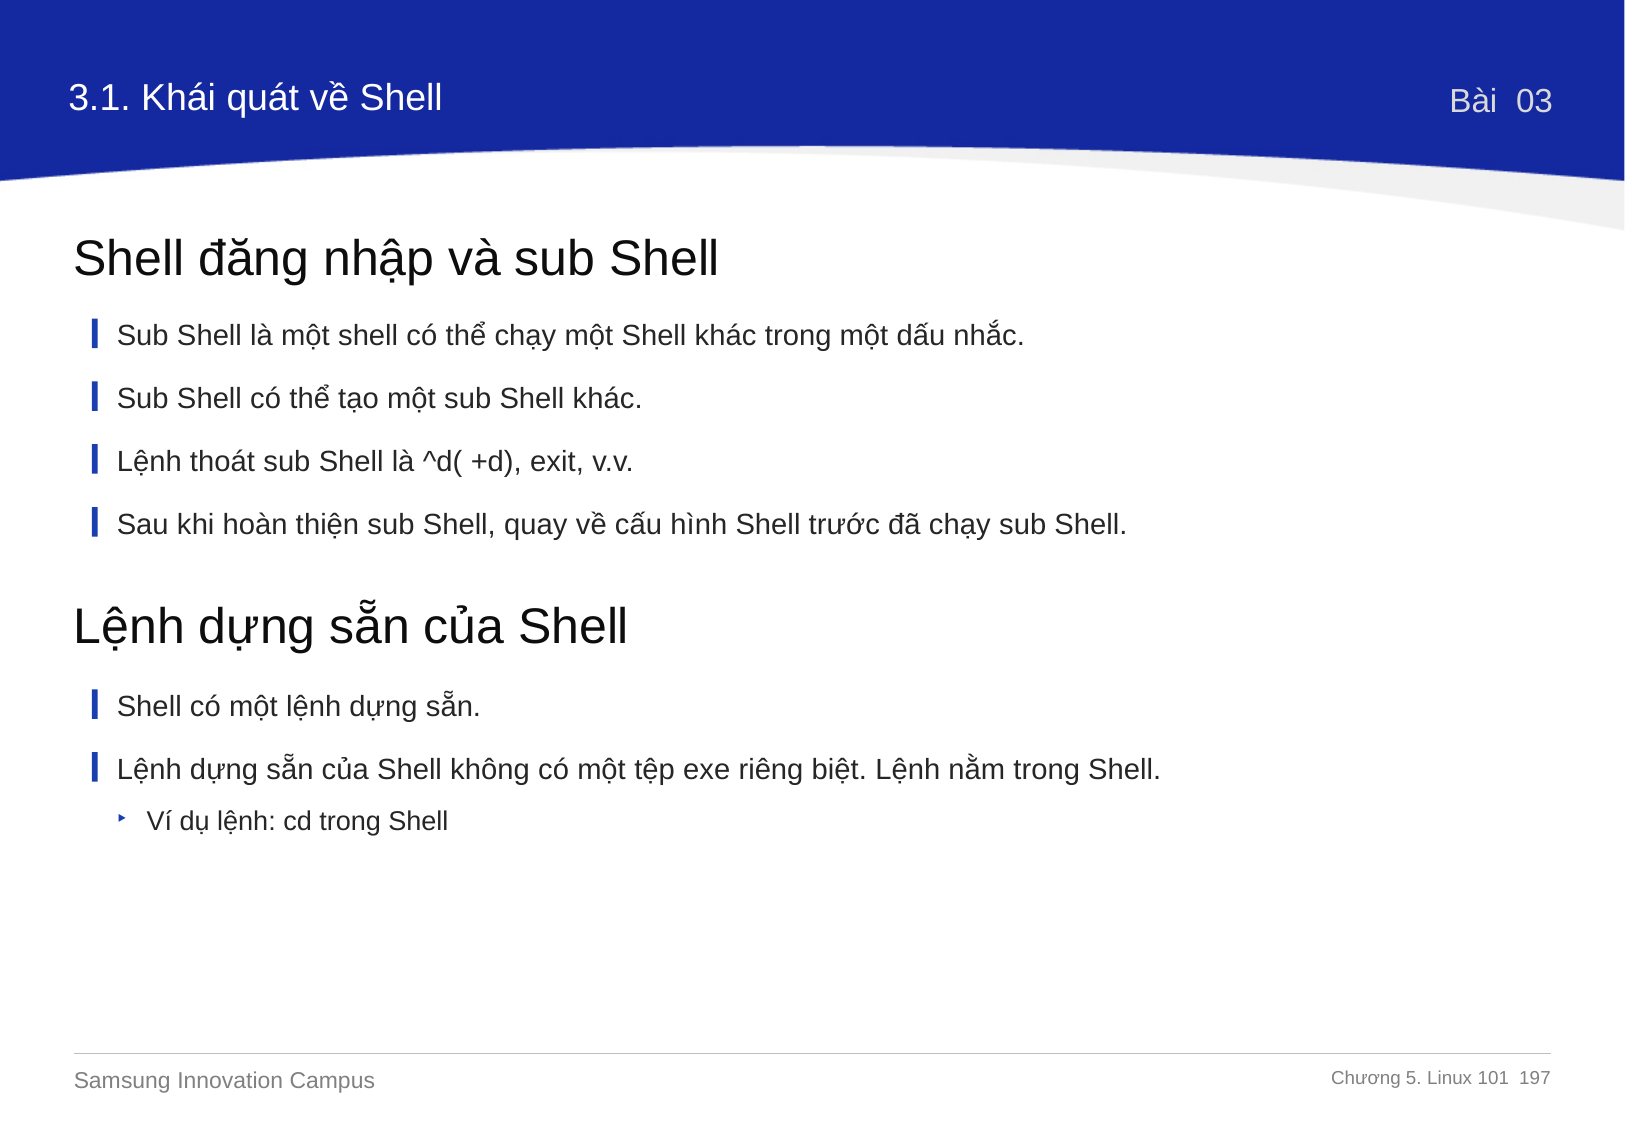

3.1. Khái quát về Shell
Bài  03
Shell đăng nhập và sub Shell
Sub Shell là một shell có thể chạy một Shell khác trong một dấu nhắc.

Sub Shell có thể tạo một sub Shell khác.

Lệnh thoát sub Shell là ^d( +d), exit, v.v.

Sau khi hoàn thiện sub Shell, quay về cấu hình Shell trước đã chạy sub Shell.

Lệnh dựng sẵn của Shell
Shell có một lệnh dựng sẵn.

Lệnh dựng sẵn của Shell không có một tệp exe riêng biệt. Lệnh nằm trong Shell.

Ví dụ lệnh: cd trong Shell